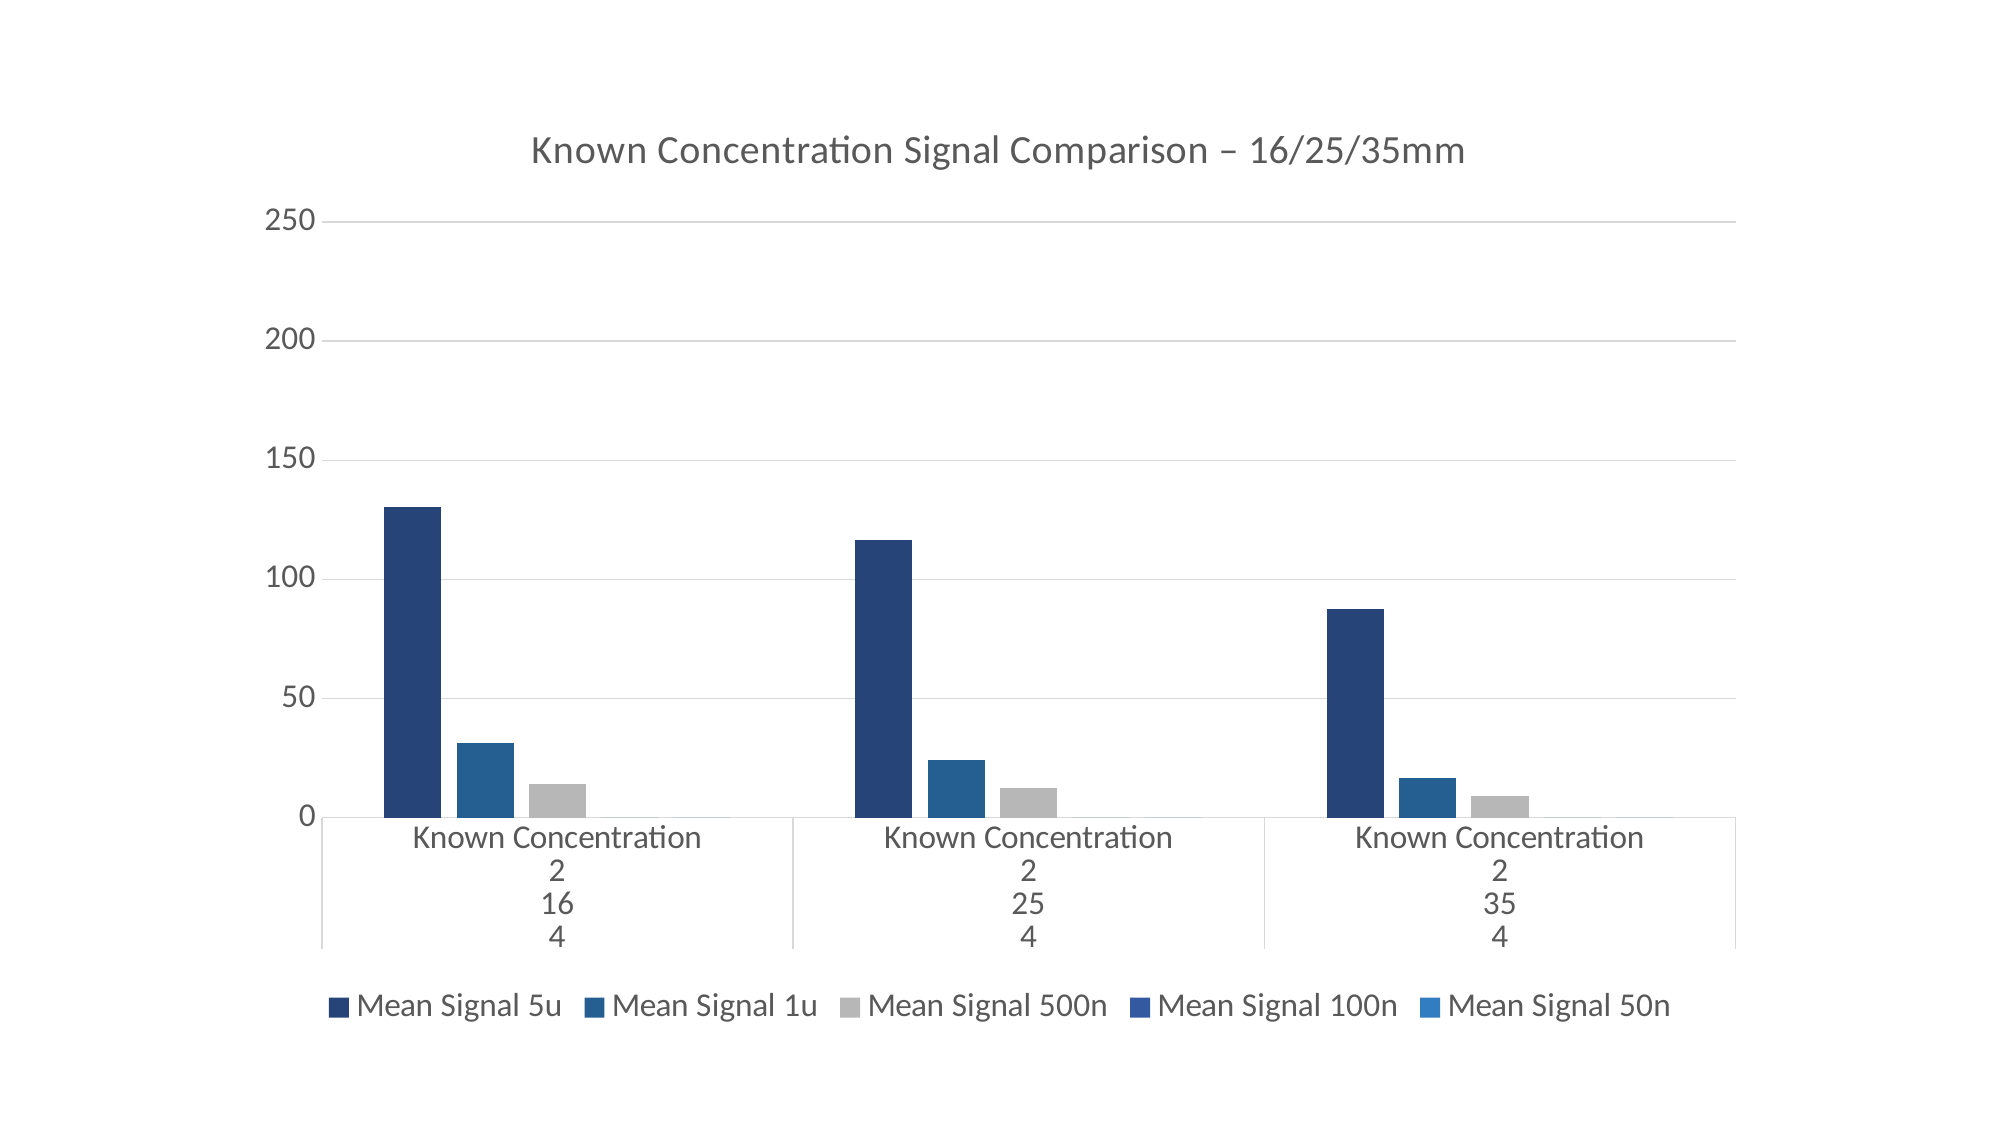

### Chart: Known Concentration Signal Comparison – 16/25/35mm

| Category | Mean Signal 5u | Mean Signal 1u | Mean Signal 500n | Mean Signal 100n | Mean Signal 50n |
|---|---|---|---|---|---|
| Known Concentration | 130.263 | 31.263 | 14.063 | 0.0 | 0.0 |
| Known Concentration | 116.326 | 24.059 | 12.459 | 0.0 | 0.0 |
| Known Concentration | 87.519 | 16.586 | 8.986 | 0.0 | 0.0 |